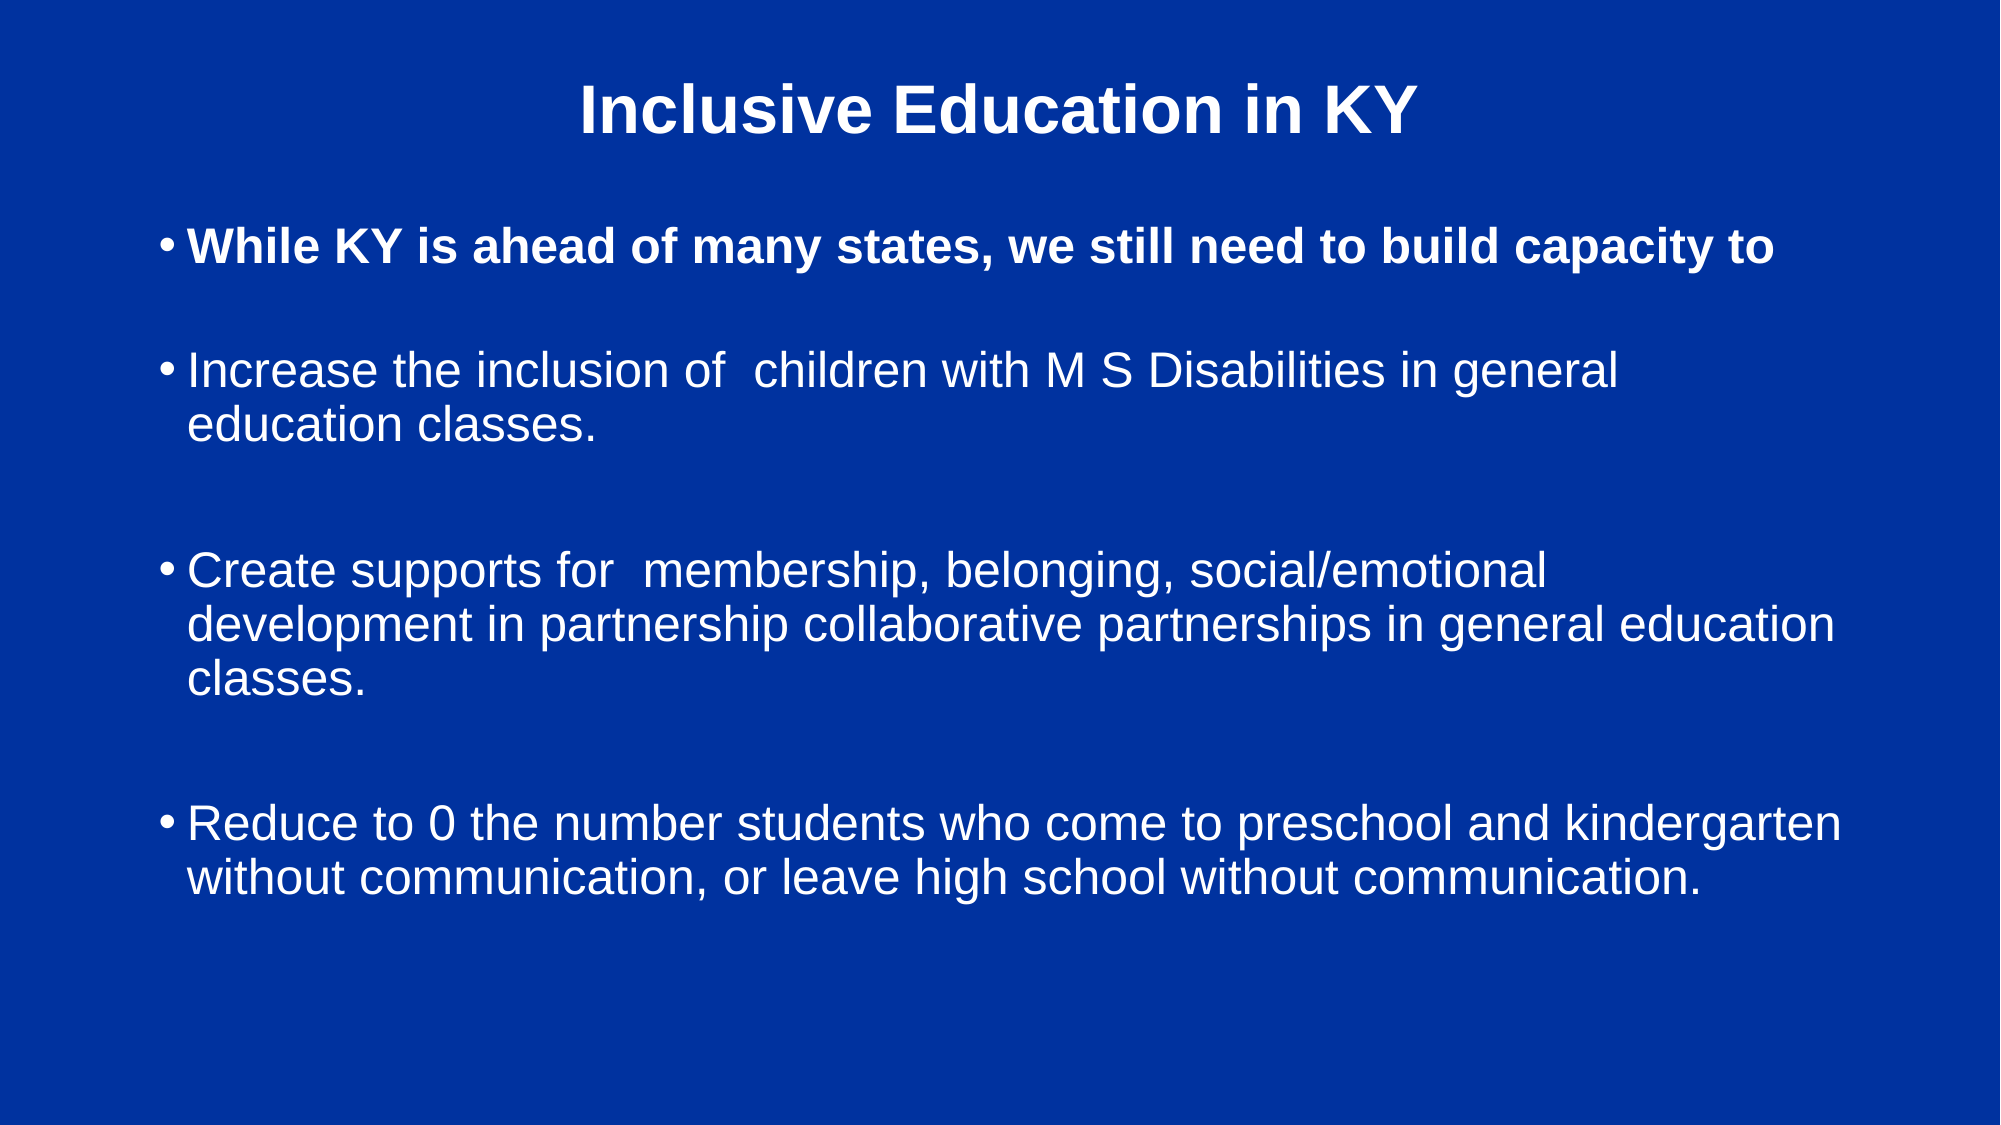

# Inclusive Education in KY
While KY is ahead of many states, we still need to build capacity to

Increase the inclusion of  children with M S Disabilities in general education classes.

Create supports for  membership, belonging, social/emotional development in partnership collaborative partnerships in general education classes.

Reduce to 0 the number students who come to preschool and kindergarten without communication, or leave high school without communication.